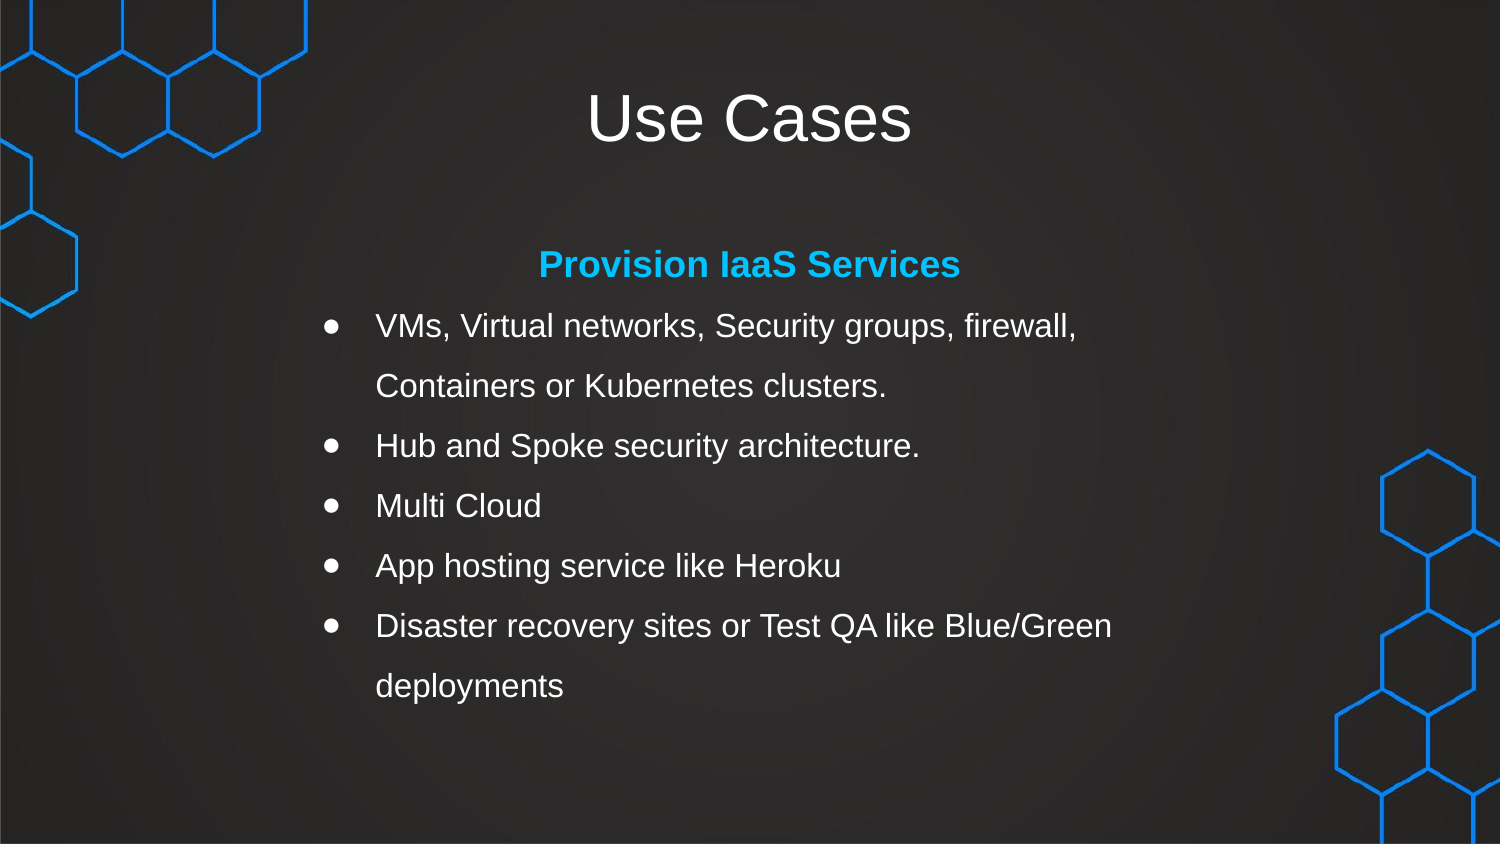

# Use Cases
Provision IaaS Services
VMs, Virtual networks, Security groups, firewall, Containers or Kubernetes clusters.
Hub and Spoke security architecture.
Multi Cloud
App hosting service like Heroku
Disaster recovery sites or Test QA like Blue/Green deployments